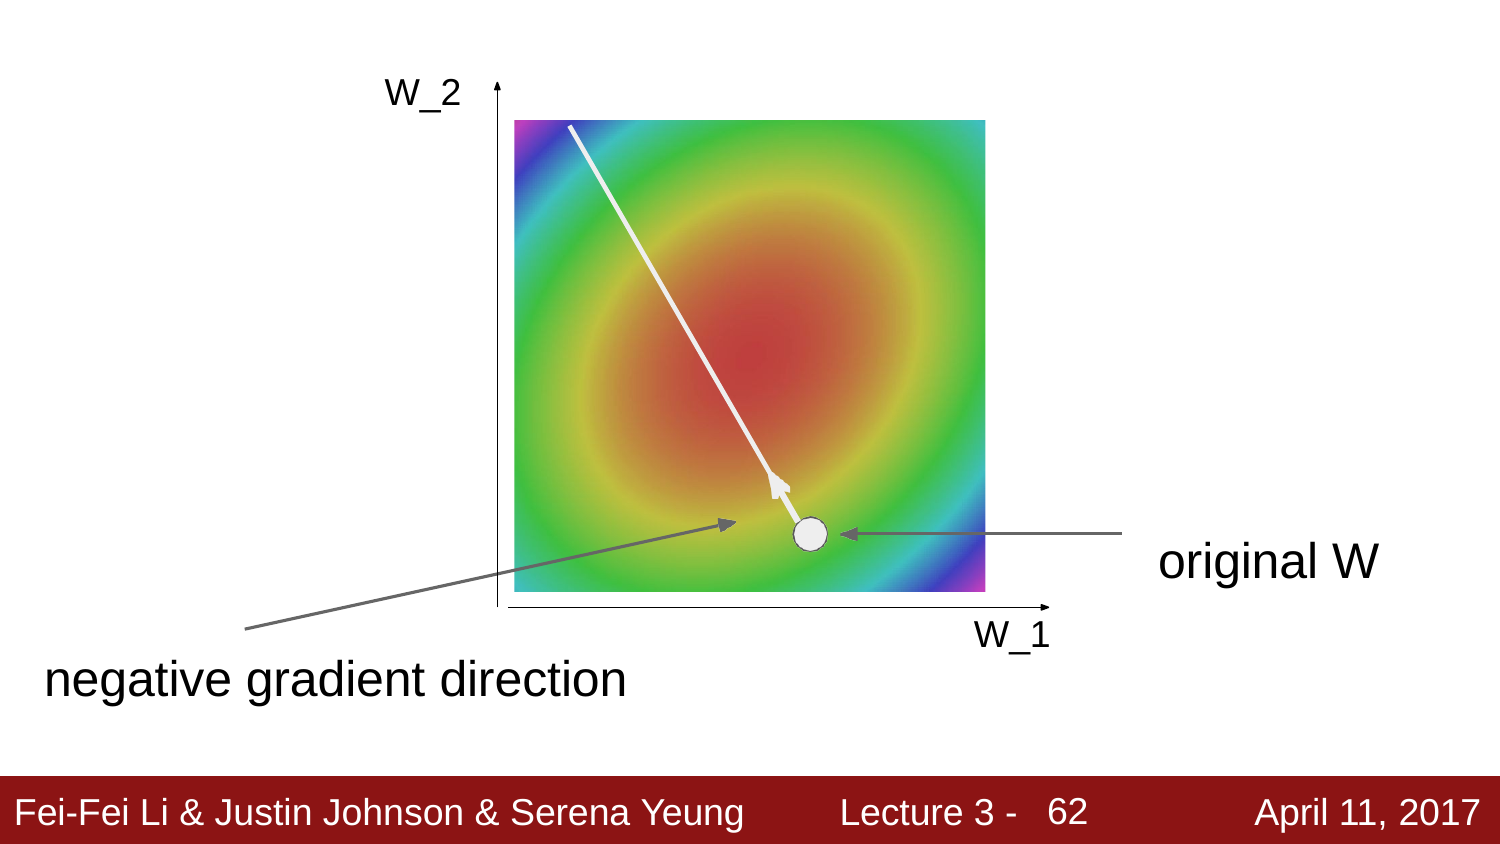

W_2

original W

W_1
negative gradient direction
62
Fei-Fei Li & Justin Johnson & Serena Yeung
Lecture 3 -
April 11, 2017